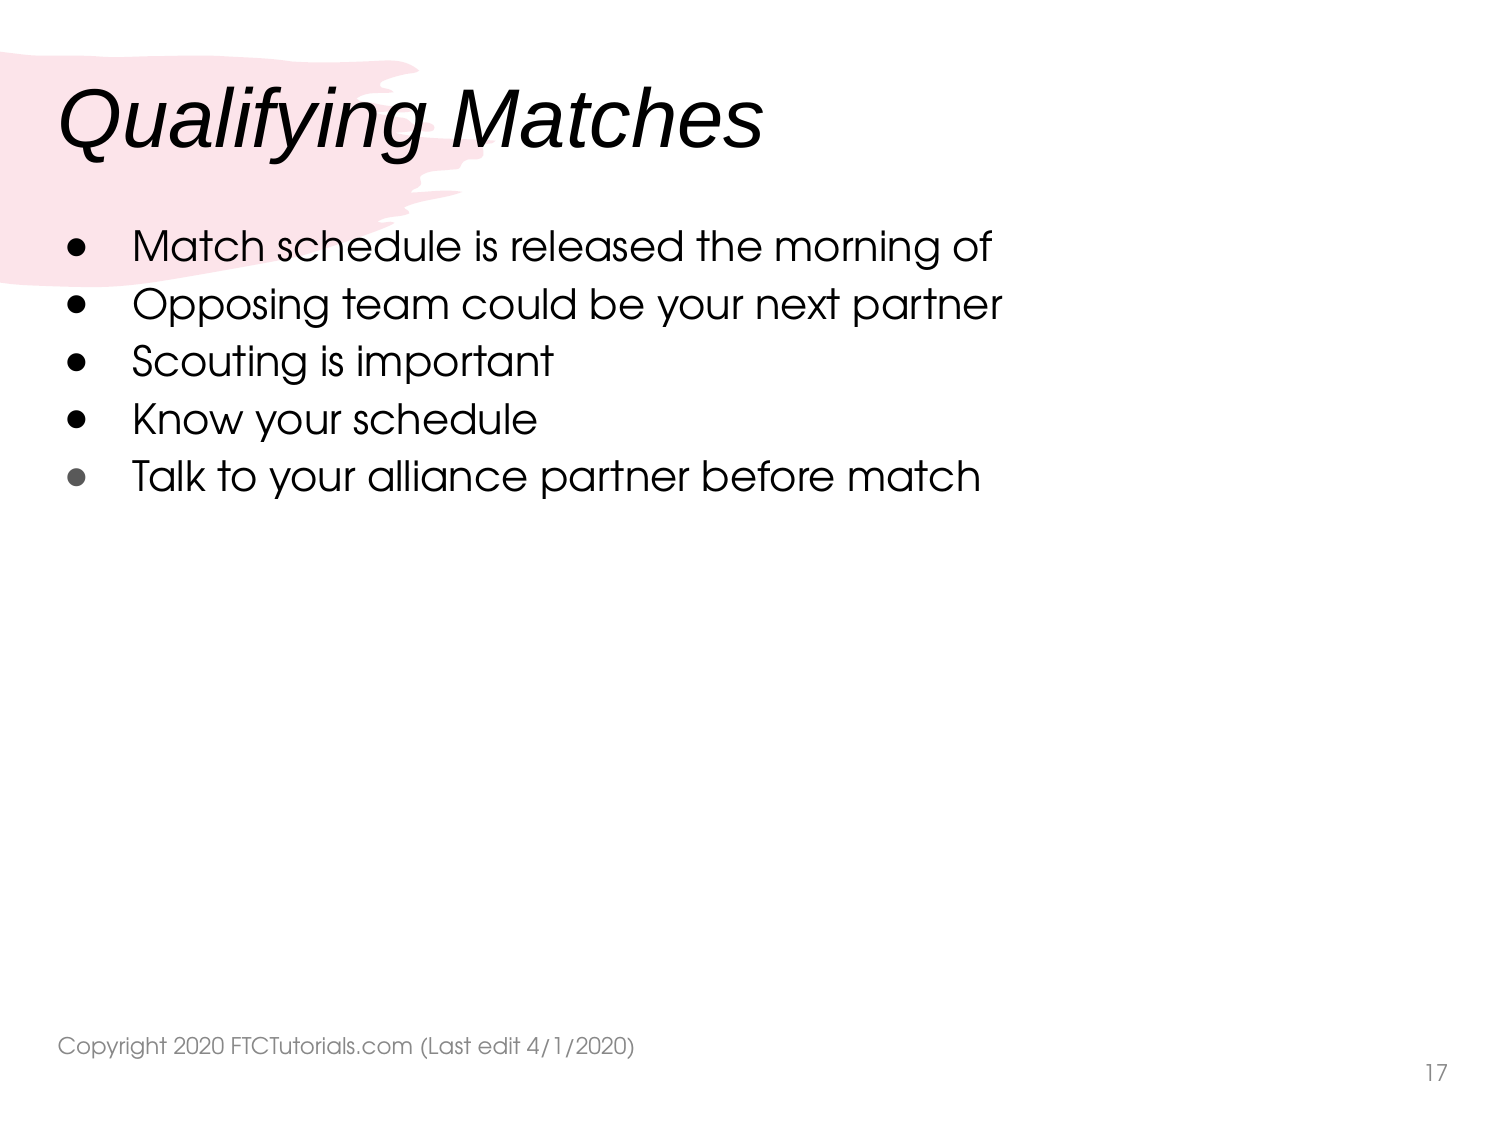

# Qualifying Matches
Match schedule is released the morning of
Opposing team could be your next partner
Scouting is important
Know your schedule
Talk to your alliance partner before match

Copyright 2020 FTCTutorials.com (Last edit 4/1/2020)

17